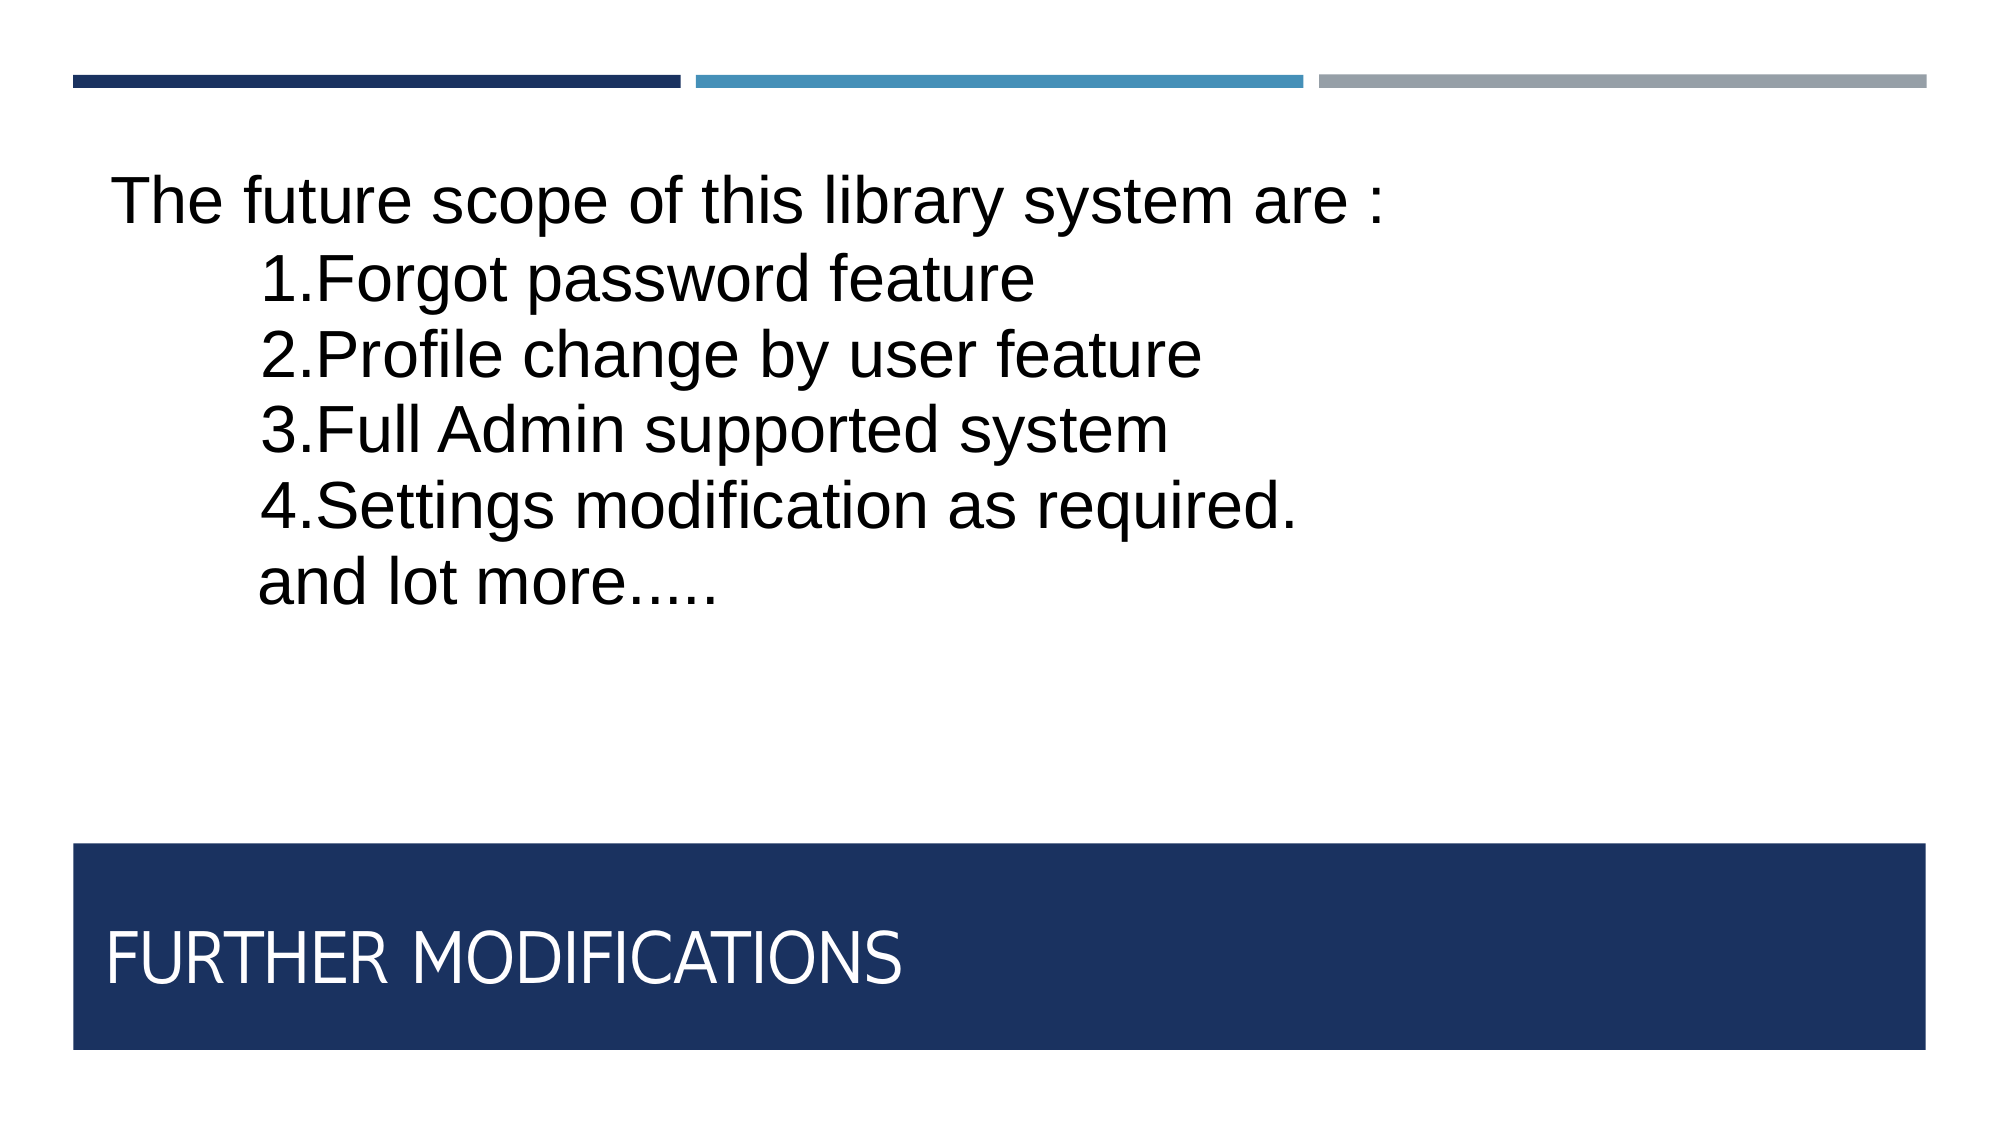

The future scope of this library system are :
	1.Forgot password feature
	2.Profile change by user feature
	3.Full Admin supported system
	4.Settings modification as required.
        and lot more.....

# FURTHER MODIFICATIONS